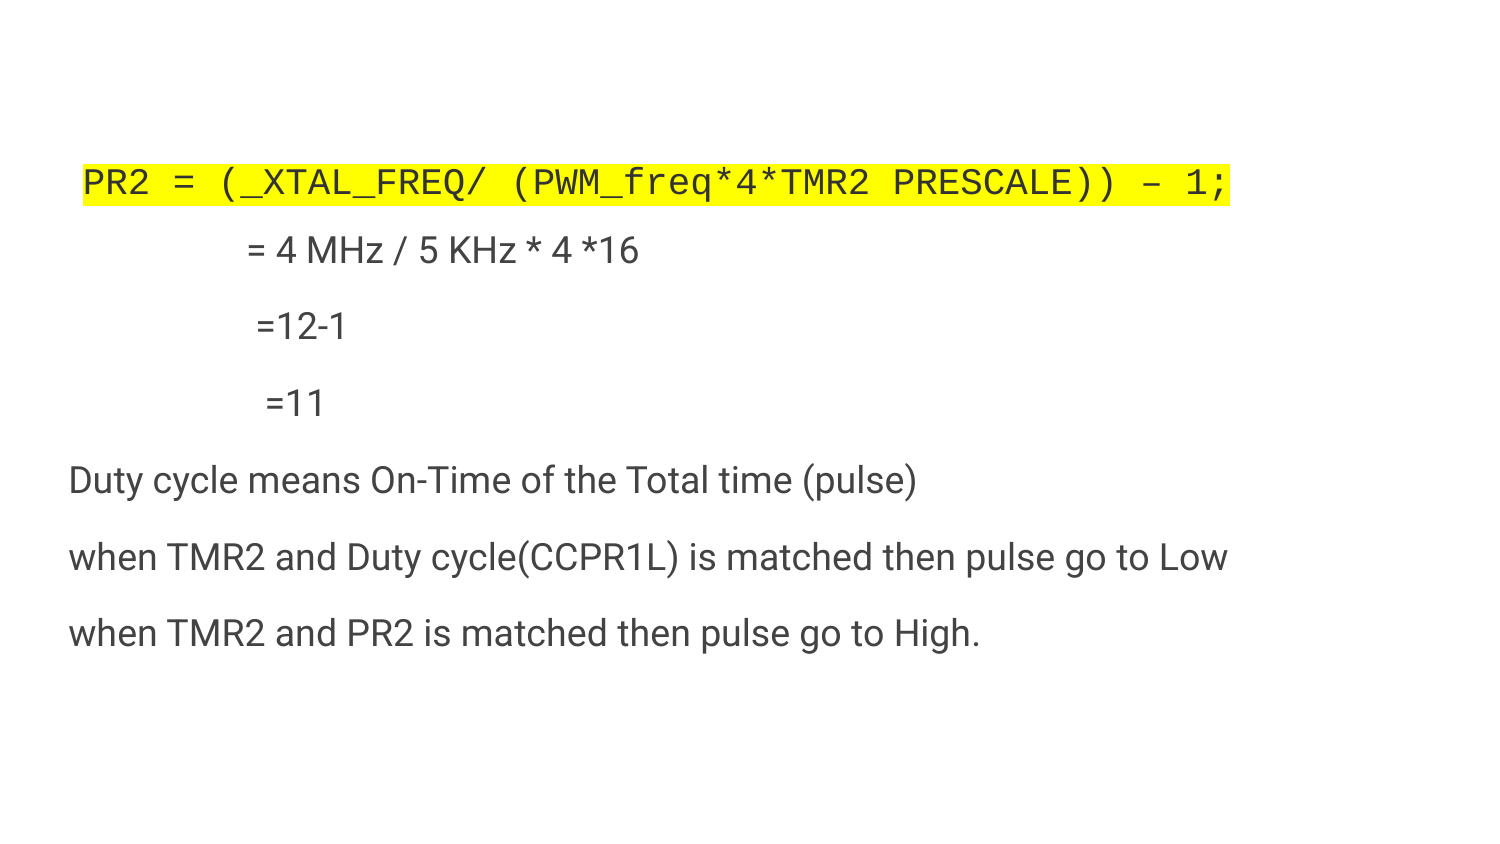

PR2 = (_XTAL_FREQ/ (PWM_freq*4*TMR2 PRESCALE)) – 1;
    	   = 4 MHz / 5 KHz * 4 *16
   	    =12-1
	     =11
Duty cycle means On-Time of the Total time (pulse)
when TMR2 and Duty cycle(CCPR1L) is matched then pulse go to Low
when TMR2 and PR2 is matched then pulse go to High.